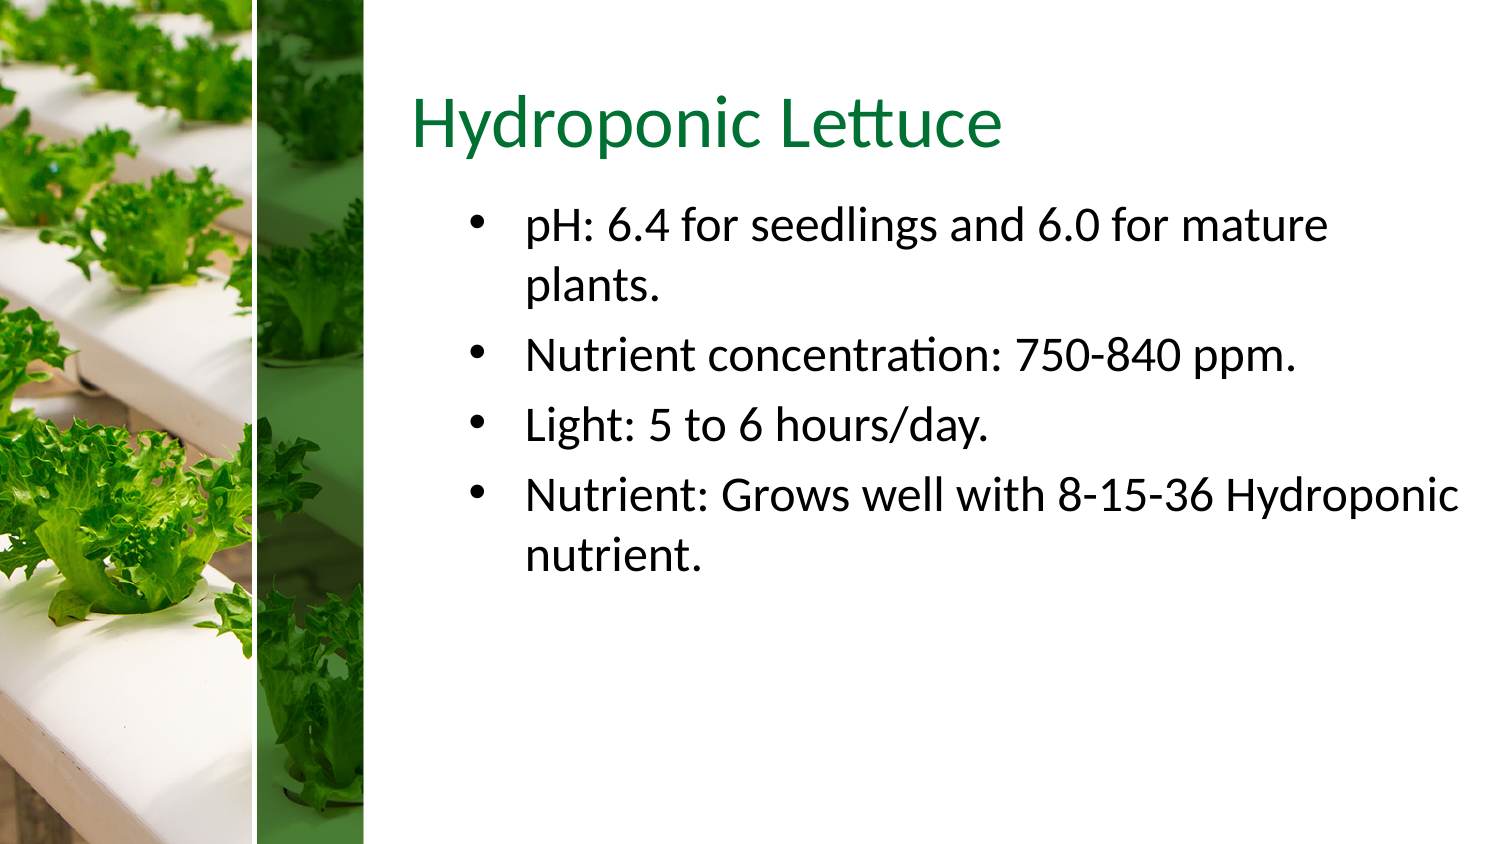

# Hydroponic Lettuce
pH: 6.4 for seedlings and 6.0 for mature plants.
Nutrient concentration: 750-840 ppm.
Light: 5 to 6 hours/day.
Nutrient: Grows well with 8-15-36 Hydroponic nutrient.